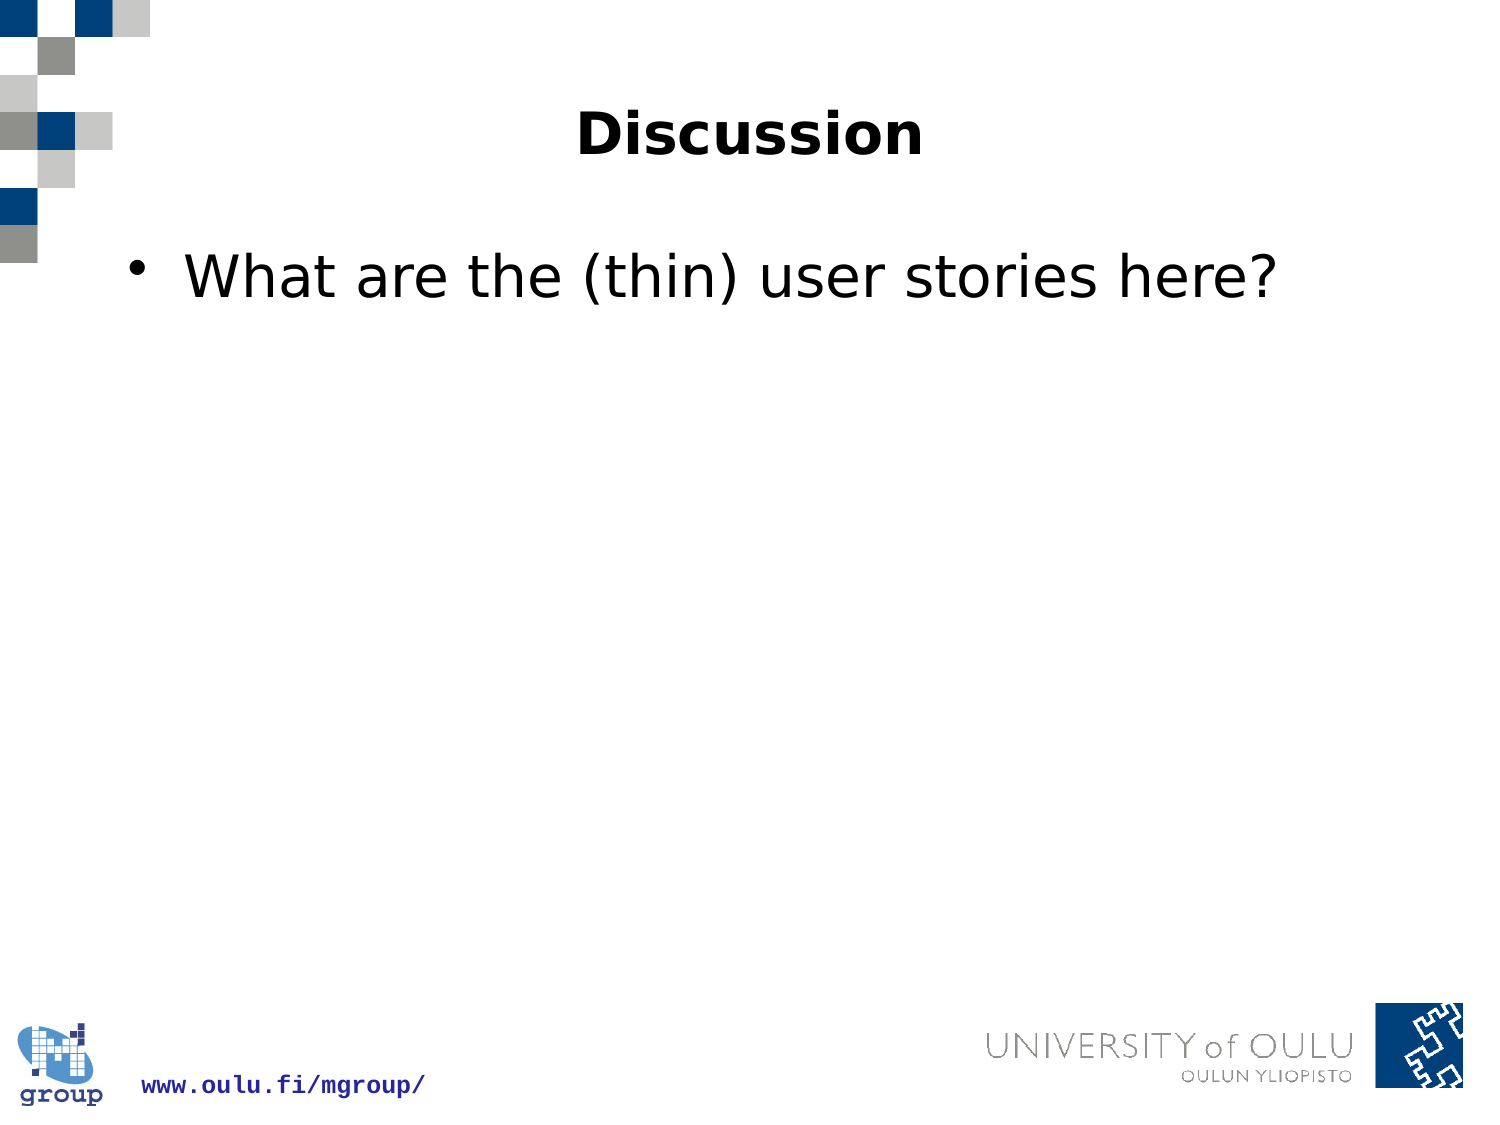

# Discussion
What are the (thin) user stories here?